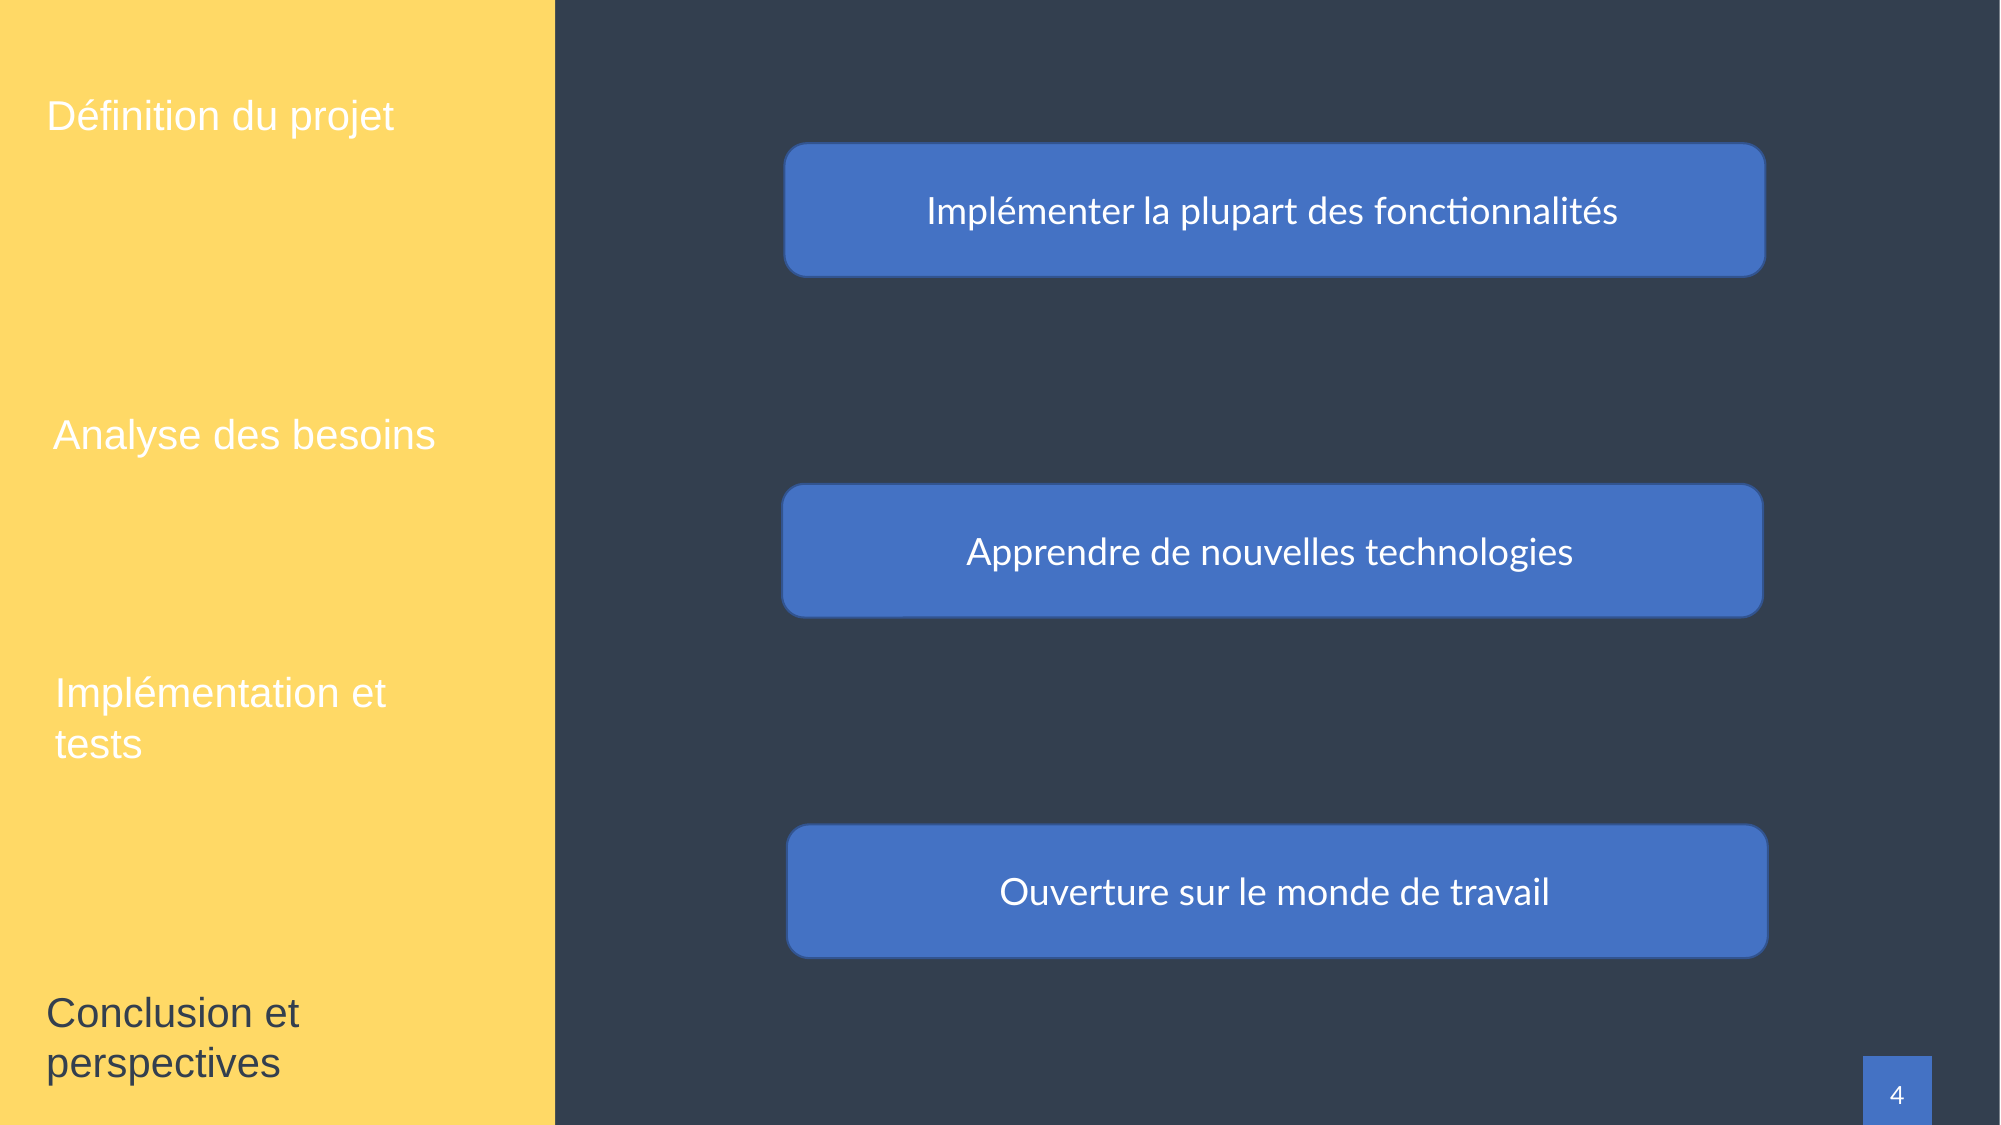

Définition du projet

Implémenter la plupart des fonctionnalités
Analyse des besoins

Apprendre de nouvelles technologies

Implémentation et tests

Ouverture sur le monde de travail
Conclusion et perspectives

4